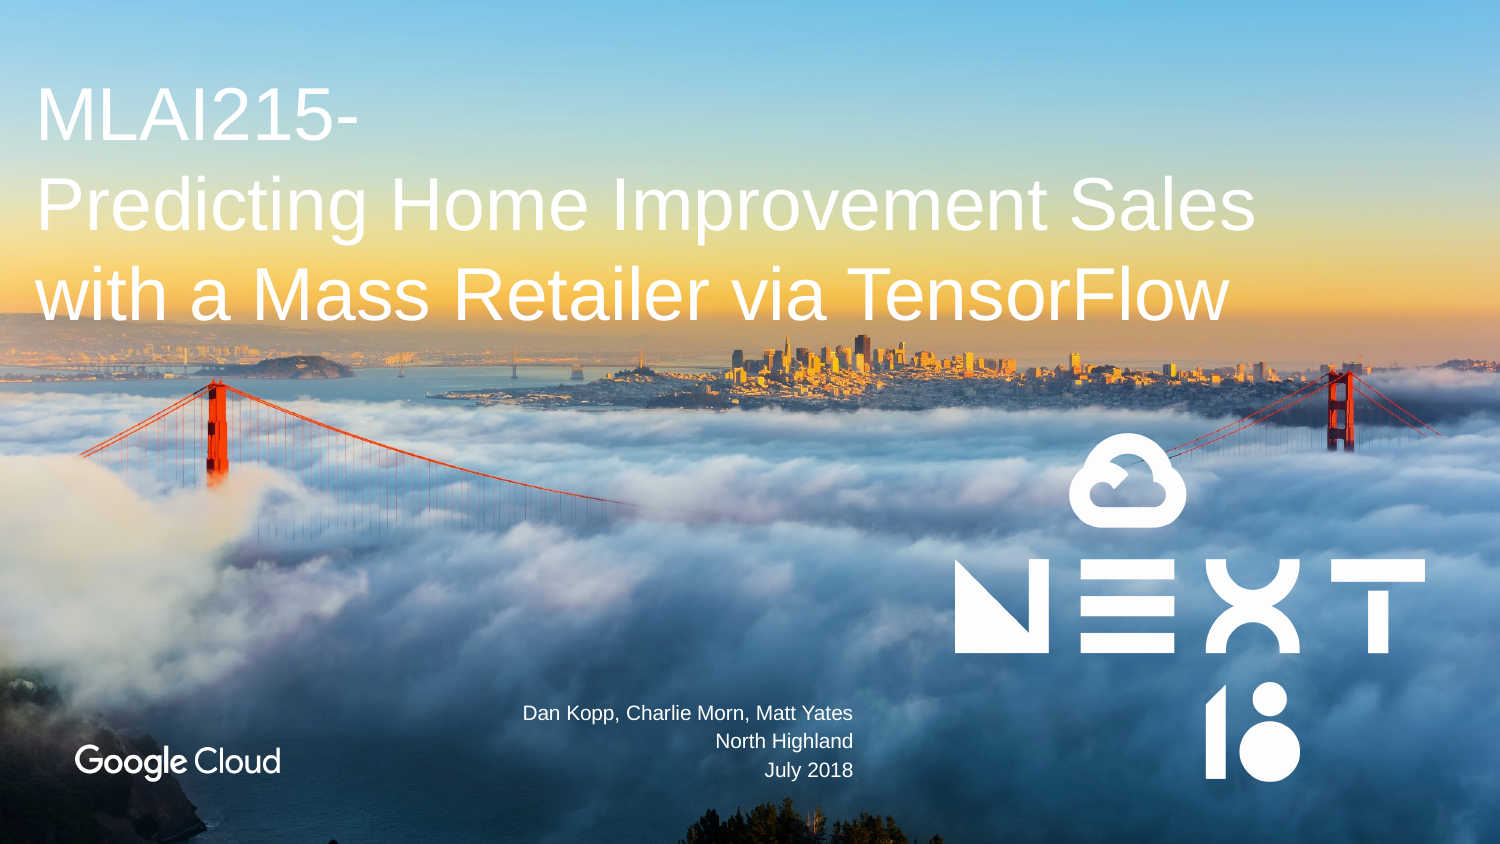

# MLAI215- Predicting Home Improvement Sales with a Mass Retailer via TensorFlow
Dan Kopp, Charlie Morn, Matt Yates
North Highland
July 2018